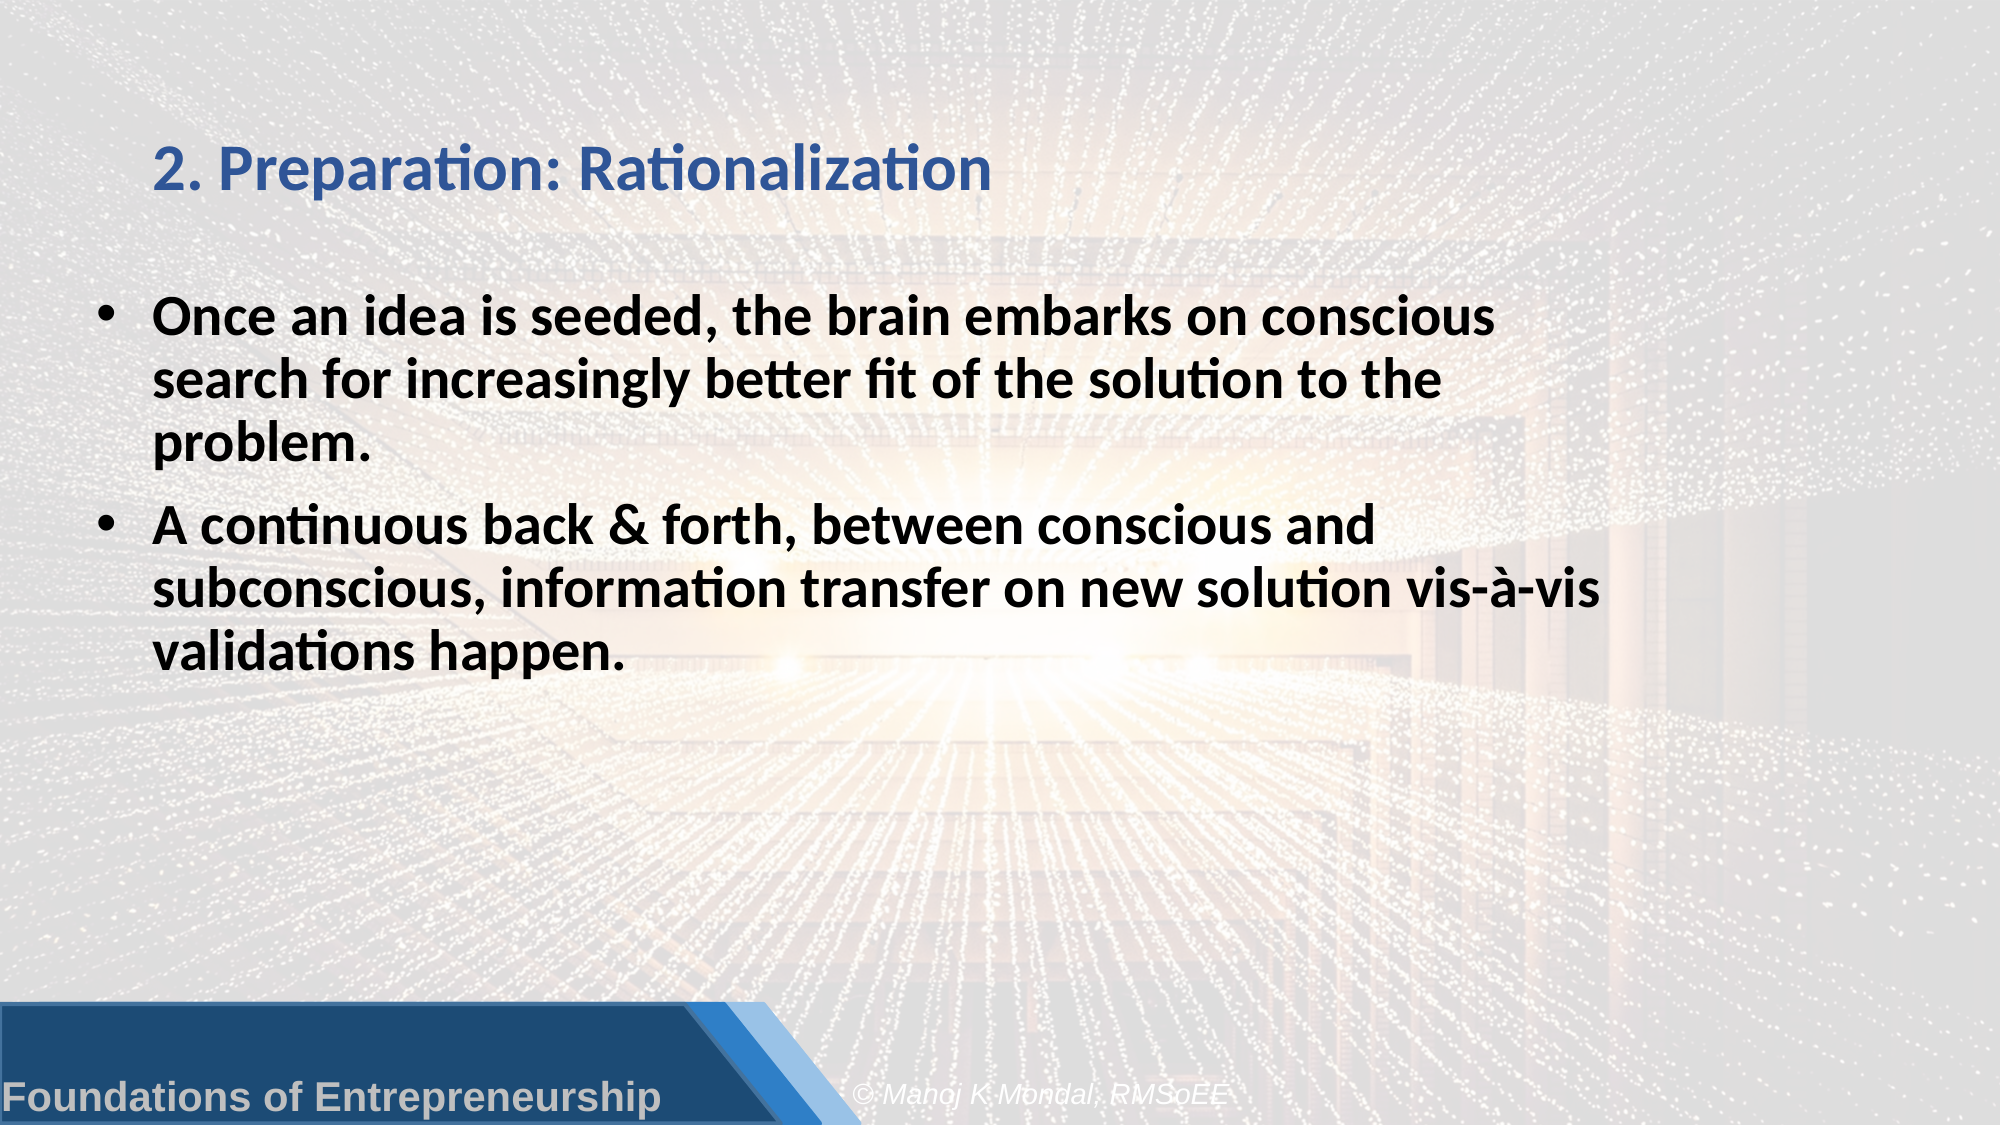

# 2. Preparation: Rationalization
Once an idea is seeded, the brain embarks on conscious search for increasingly better fit of the solution to the problem.
A continuous back & forth, between conscious and subconscious, information transfer on new solution vis-à-vis validations happen.